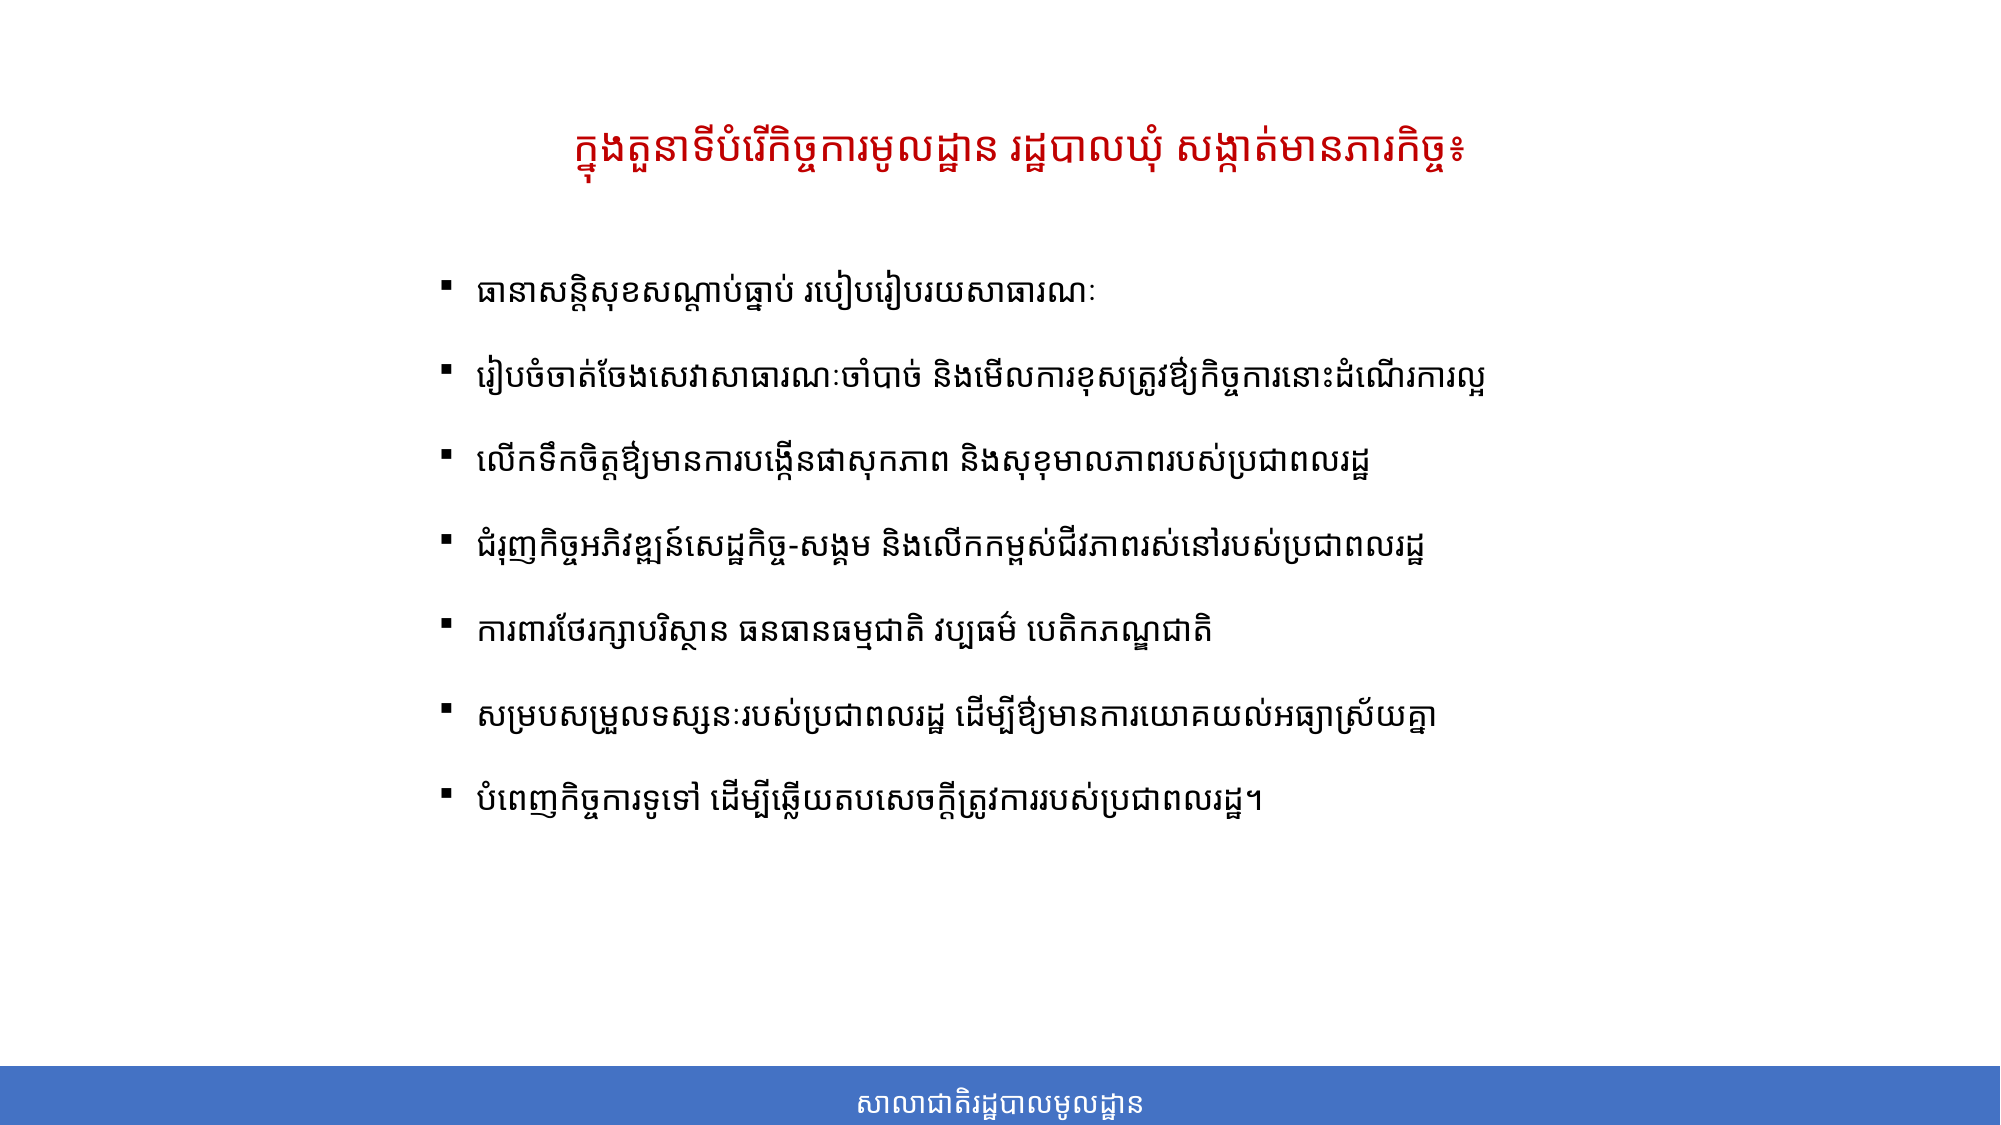

# ក្នុងតួនាទីបំរើកិច្ចការមូលដ្ឋាន រដ្ឋបាលឃុំ សង្កាត់មានភារកិច្ច៖
ធានាសន្តិសុខសណ្តាប់ធ្នាប់ របៀបរៀបរយសាធារណៈ
រៀបចំចាត់ចែងសេវាសាធារណៈចាំបាច់ និងមើលការខុសត្រូវឳ្យកិច្ចការនោះដំណើរការល្អ
លើកទឹកចិត្តឳ្យមានការបង្កើនផាសុកភាព និងសុខុមាលភាពរបស់ប្រជាពលរដ្ឋ
ជំរុញកិច្ចអភិវឌ្ឍន៍សេដ្ឋកិច្ច-សង្គម និងលើកកម្ពស់ជីវភាពរស់នៅរបស់ប្រជាពលរដ្ឋ
ការពារថែរក្សាបរិស្ថាន ធនធានធម្មជាតិ វប្បធម៌ បេតិកភណ្ឌជាតិ
សម្របសម្រួលទស្សនៈរបស់ប្រជាពលរដ្ឋ ដើម្បីឳ្យមានការយោគយល់អធ្យាស្រ័យគ្នា
បំពេញកិច្ចការទូទៅ ដើម្បីឆ្លើយតបសេចក្តីត្រូវការរបស់ប្រជាពលរដ្ឋ។